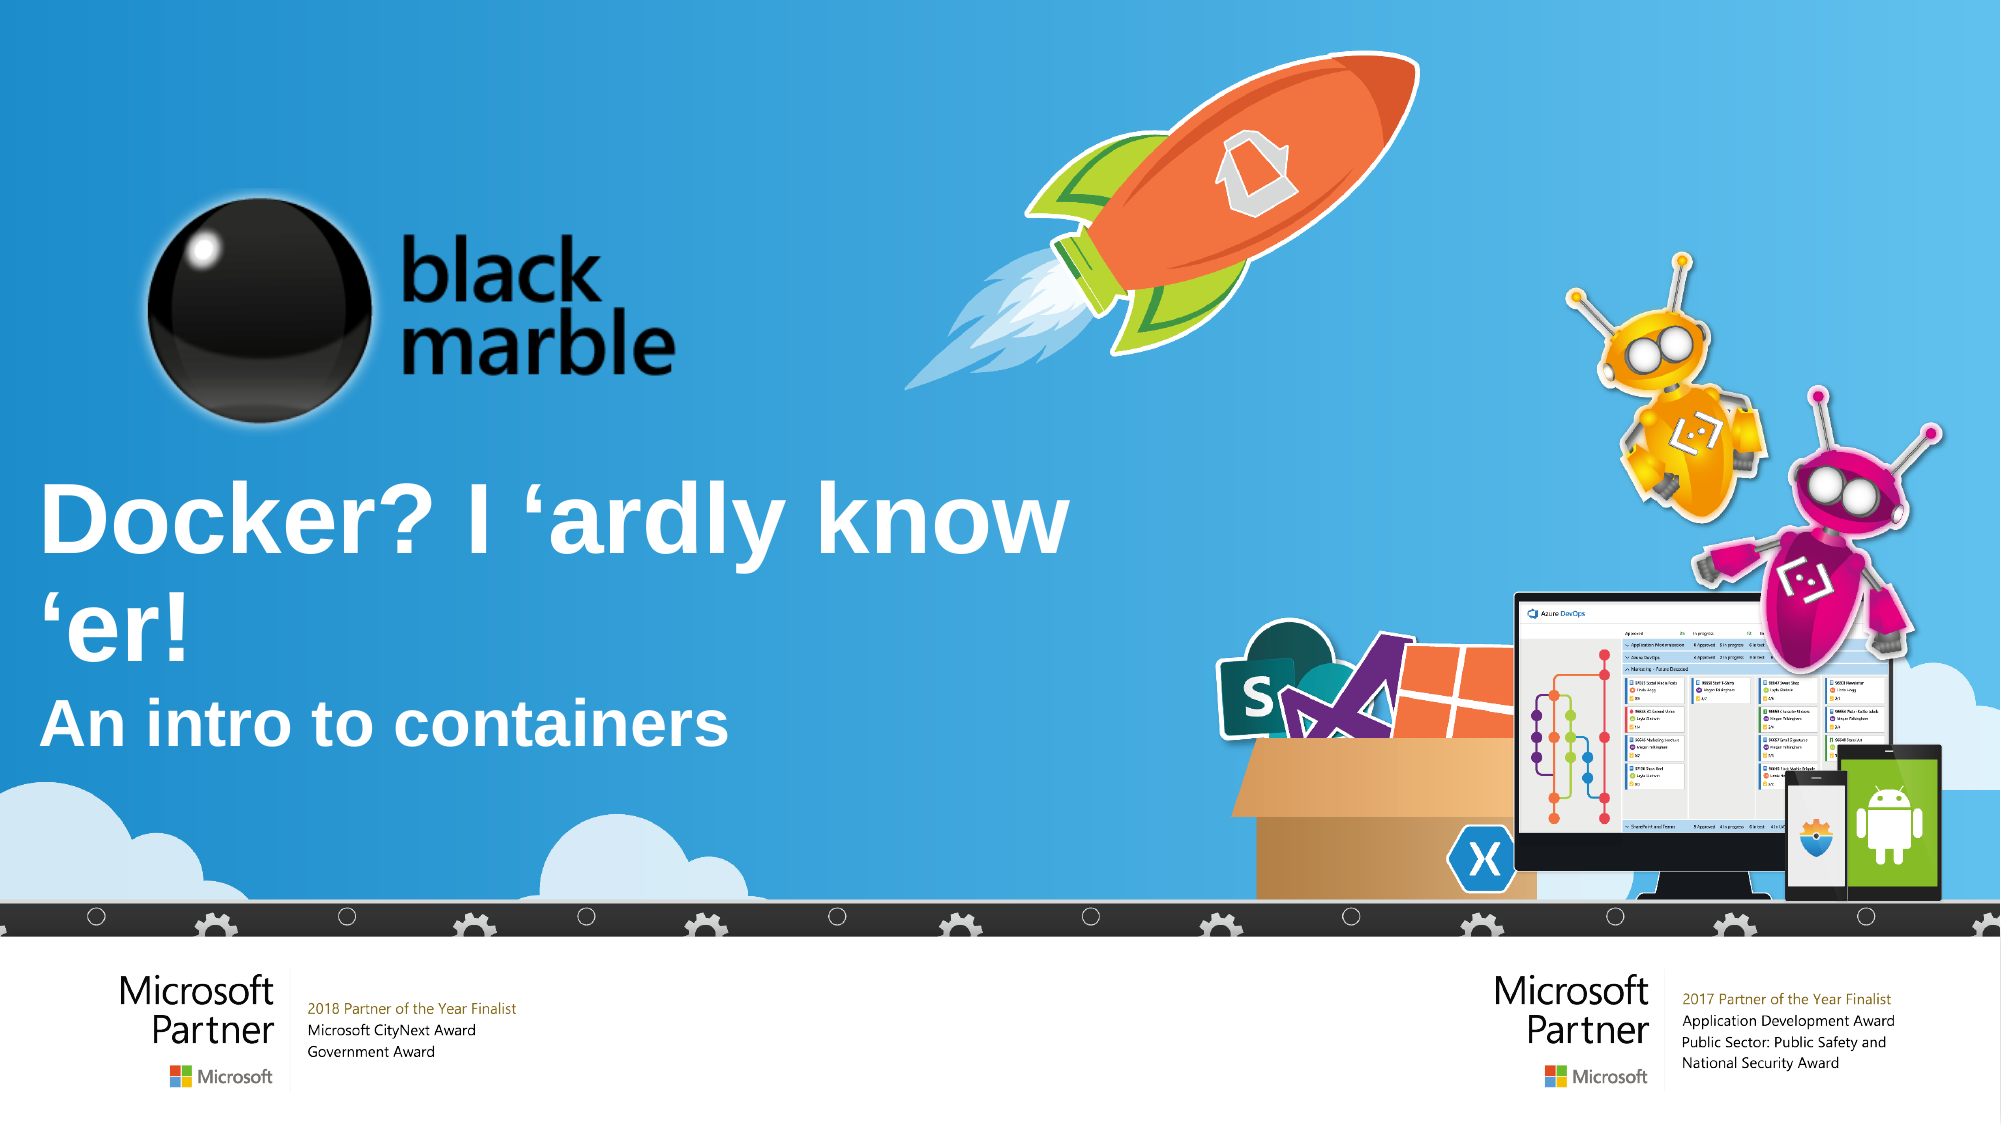

# Docker? I ‘ardly know ‘er!
An intro to containers